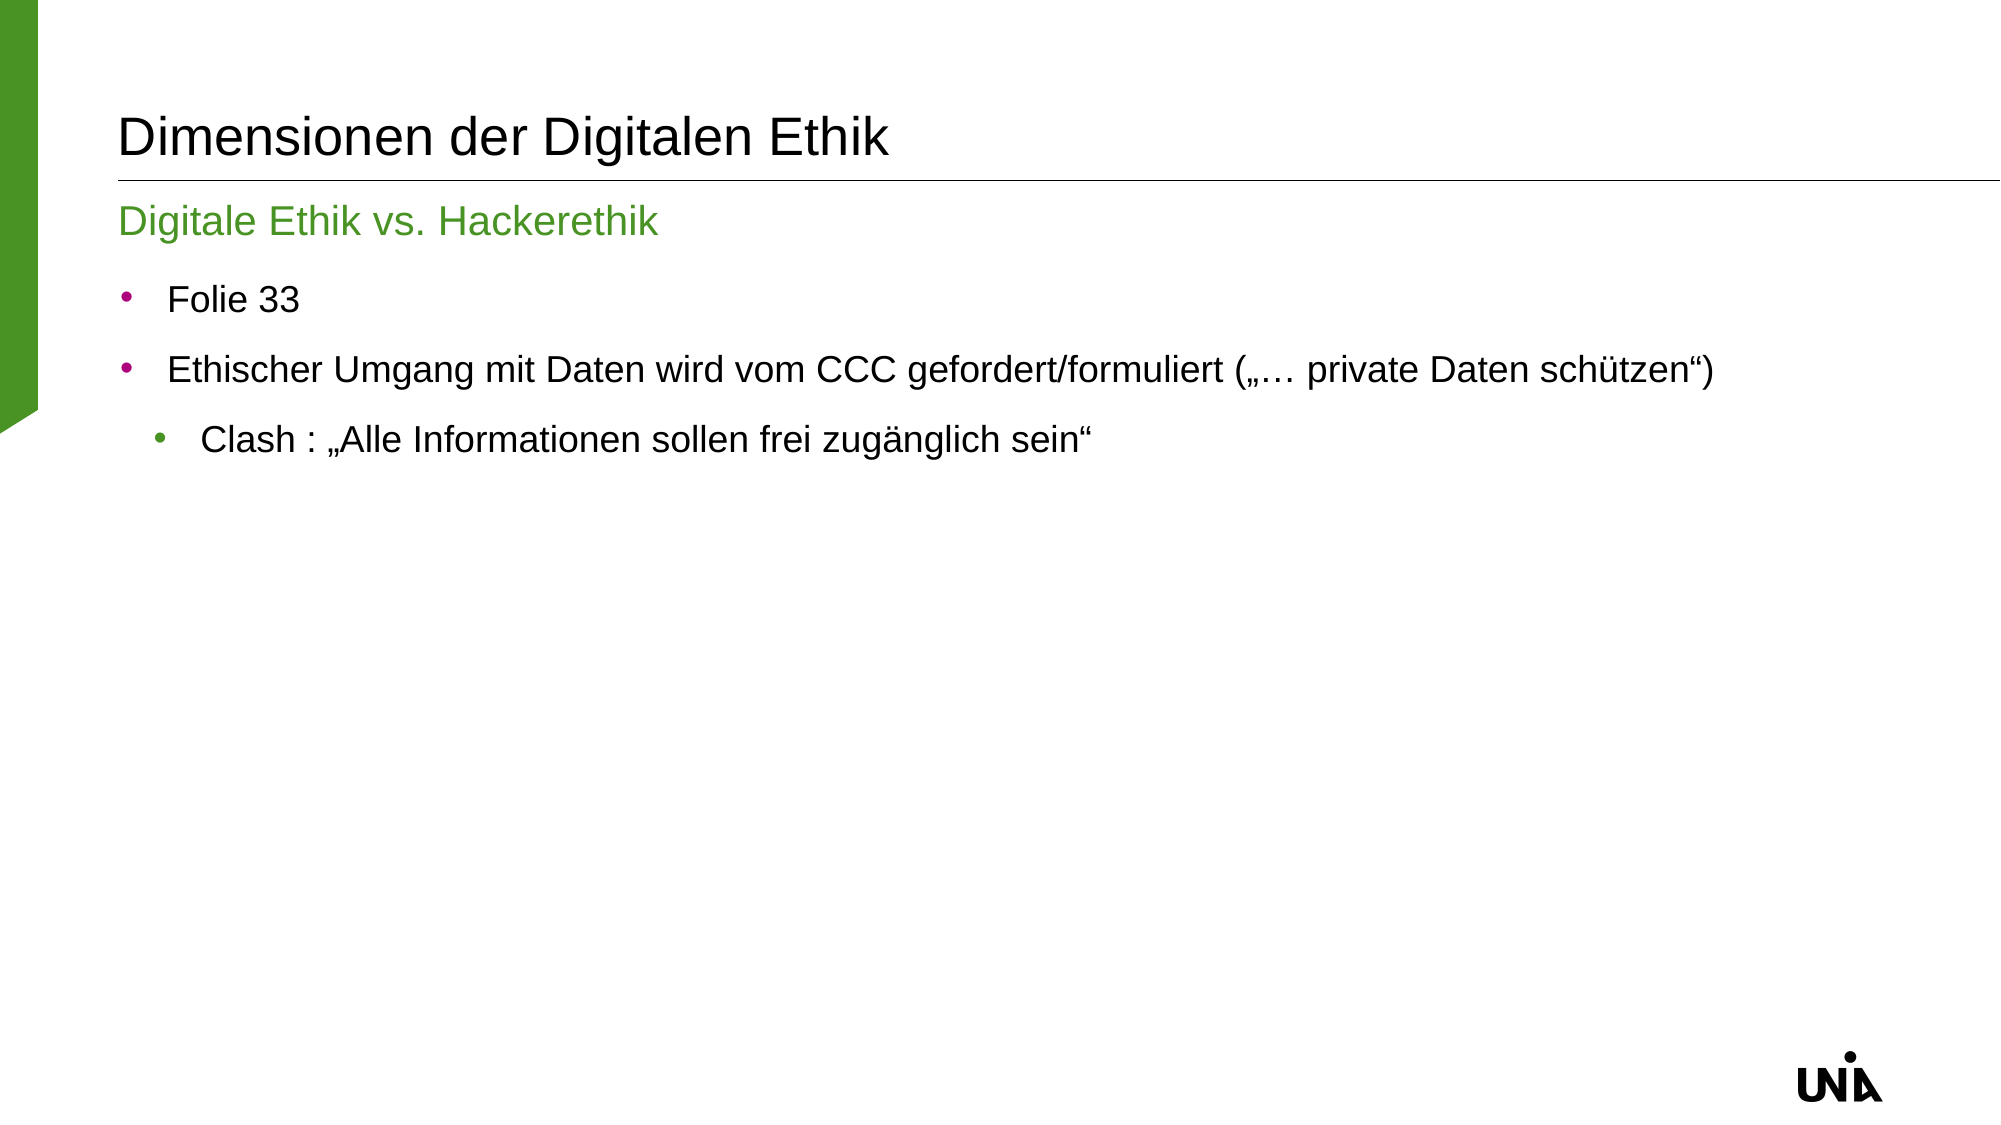

# Dimensionen der Digitalen Ethik
Digitale Ethik vs. Hackerethik
Folie 33
Ethischer Umgang mit Daten wird vom CCC gefordert/formuliert („… private Daten schützen“)
Clash : „Alle Informationen sollen frei zugänglich sein“